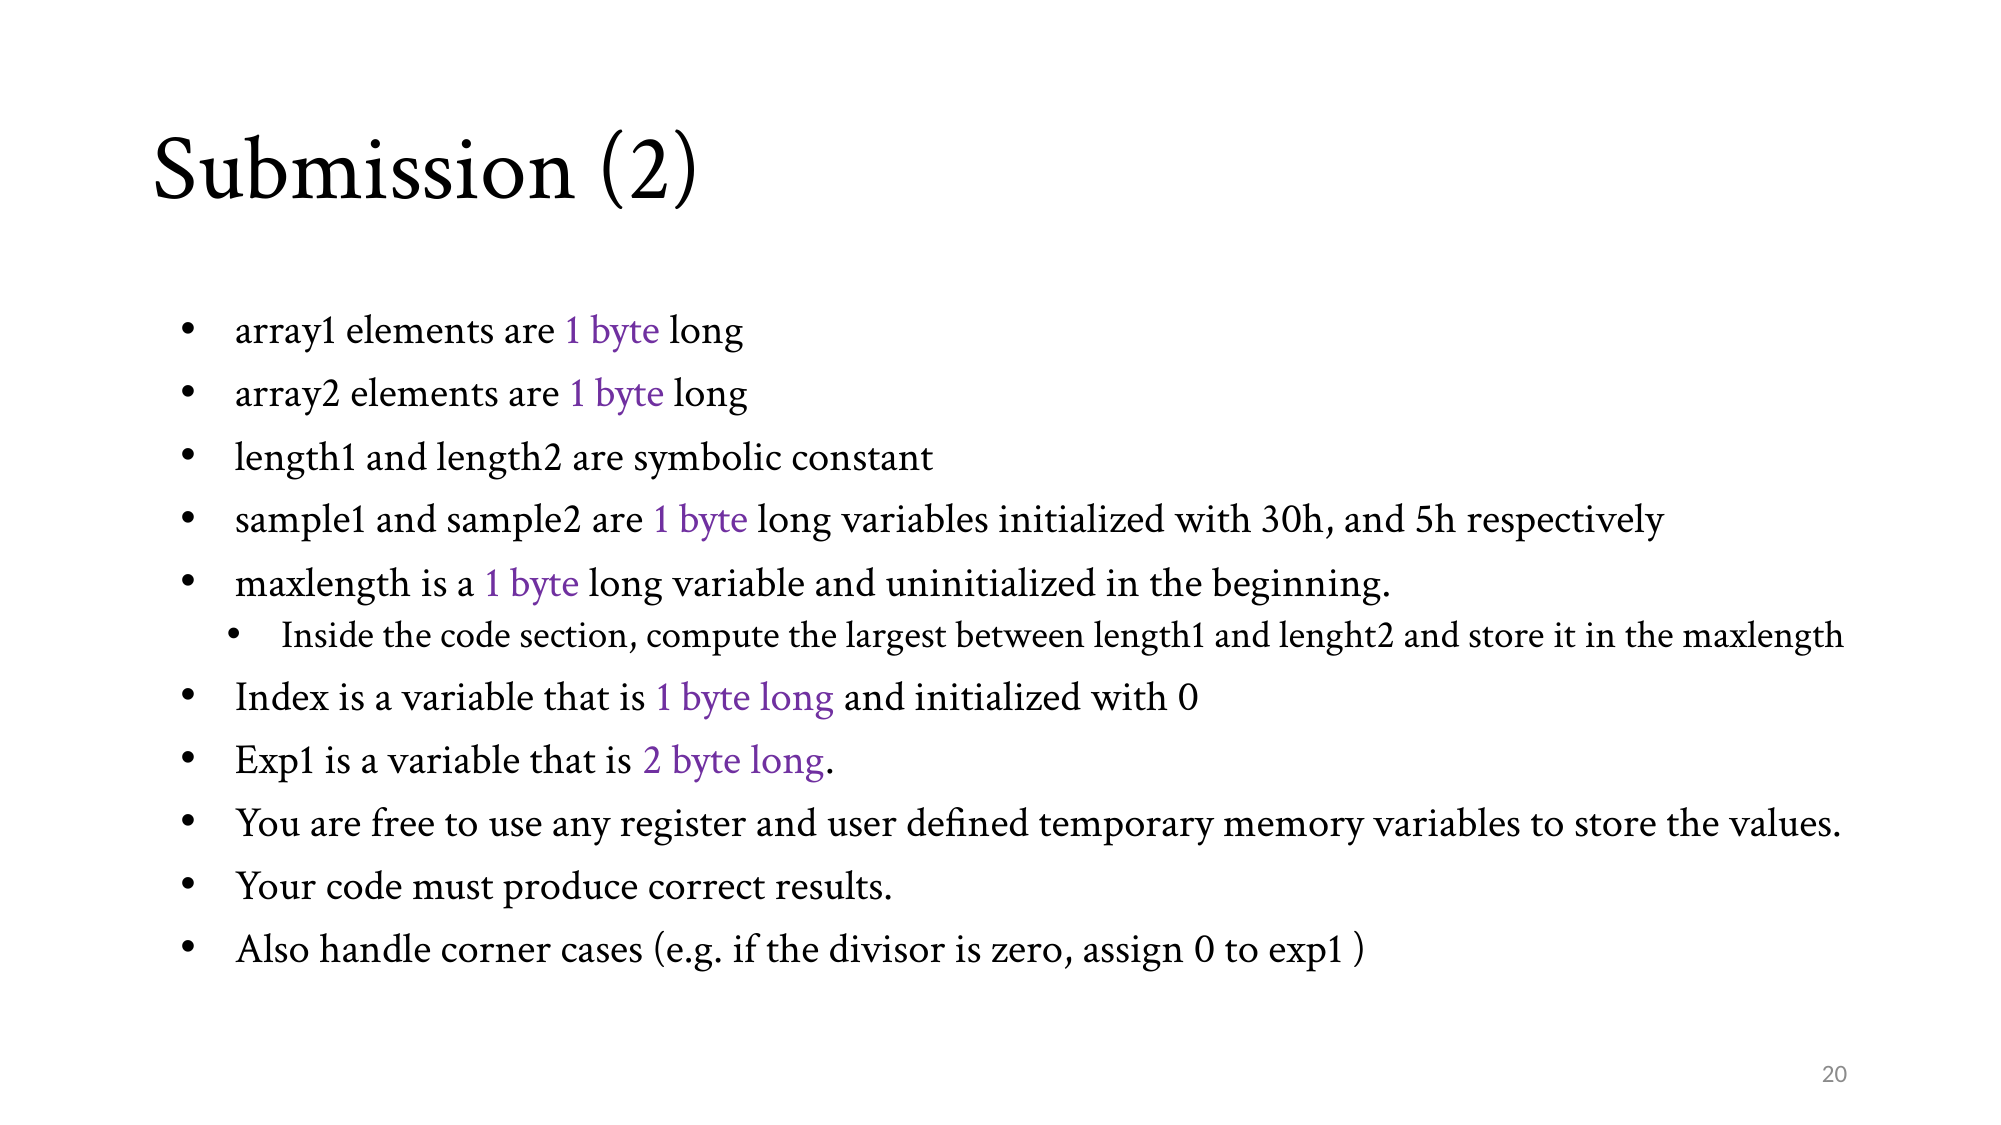

# Submission (2)
array1 elements are 1 byte long
array2 elements are 1 byte long
length1 and length2 are symbolic constant
sample1 and sample2 are 1 byte long variables initialized with 30h, and 5h respectively
maxlength is a 1 byte long variable and uninitialized in the beginning.
Inside the code section, compute the largest between length1 and lenght2 and store it in the maxlength
Index is a variable that is 1 byte long and initialized with 0
Exp1 is a variable that is 2 byte long.
You are free to use any register and user defined temporary memory variables to store the values.
Your code must produce correct results.
Also handle corner cases (e.g. if the divisor is zero, assign 0 to exp1 )
20